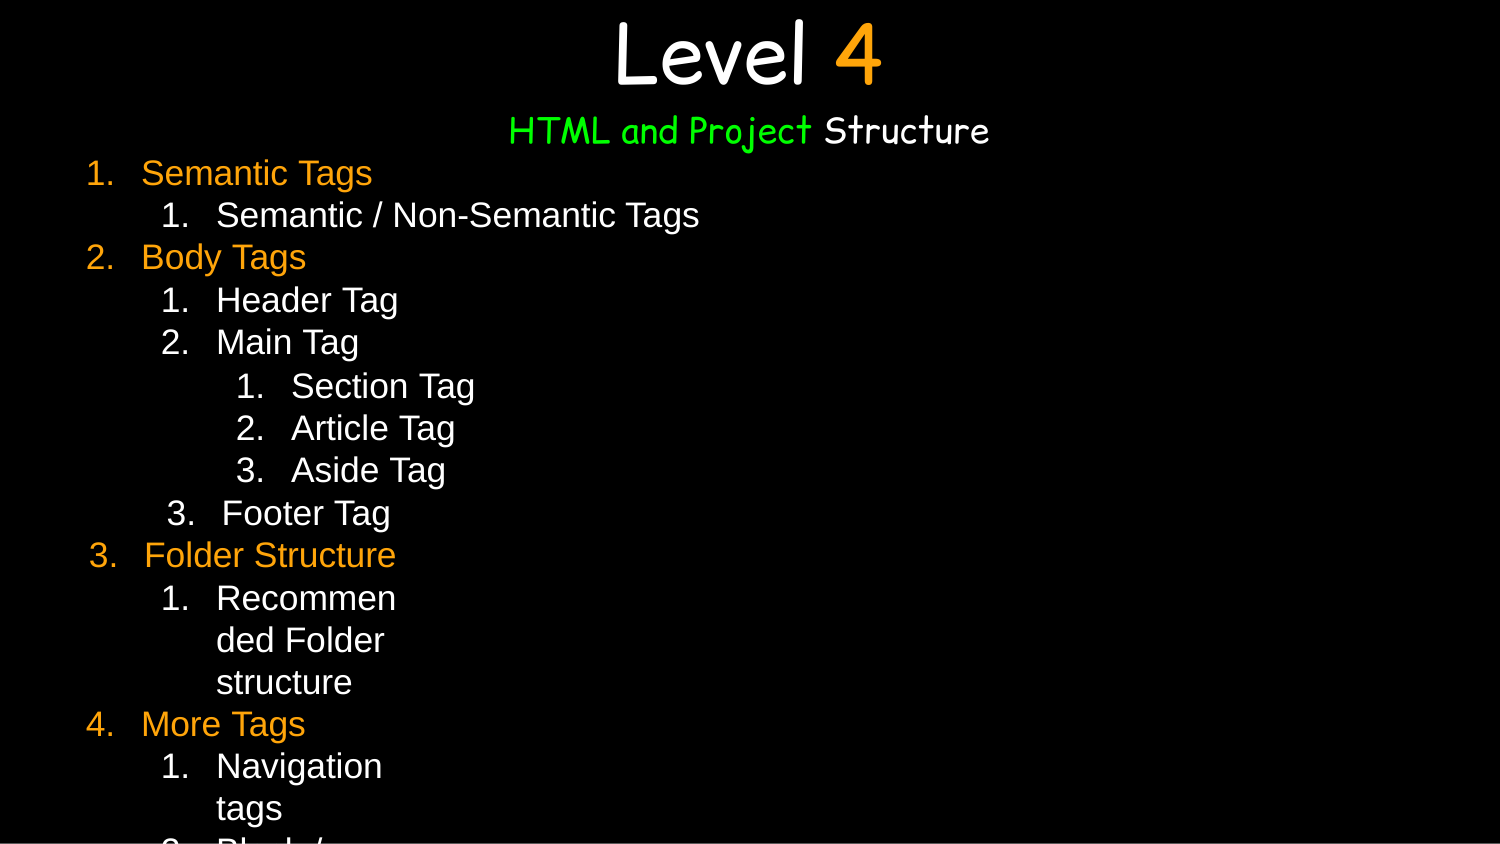

# Level 4
HTML and Project Structure
Semantic Tags
Semantic / Non-Semantic Tags
Body Tags
Header Tag
Main Tag
Section Tag
Article Tag
Aside Tag
Footer Tag
Folder Structure
Recommended Folder structure
More Tags
Navigation tags
Block / Inline Elements
Div tags
Span Tags